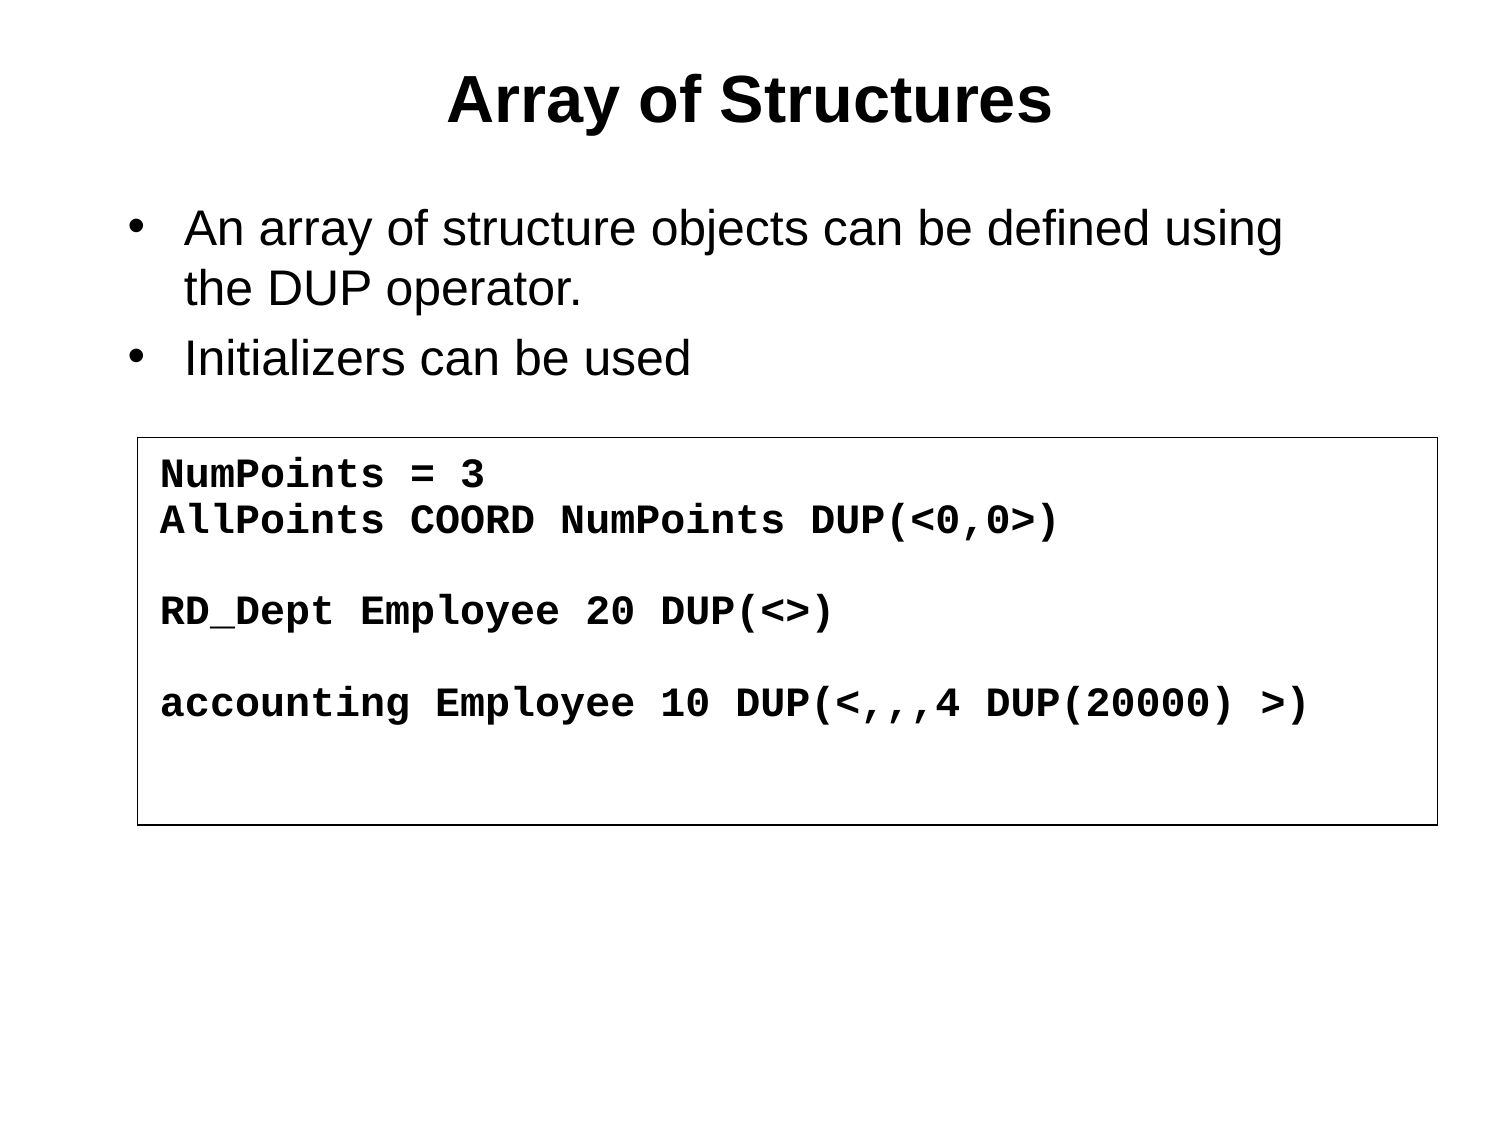

# Array of Structures
An array of structure objects can be defined using the DUP operator.
Initializers can be used
NumPoints = 3
AllPoints COORD NumPoints DUP(<0,0>)

RD_Dept Employee 20 DUP(<>)

accounting Employee 10 DUP(<,,,4 DUP(20000) >)